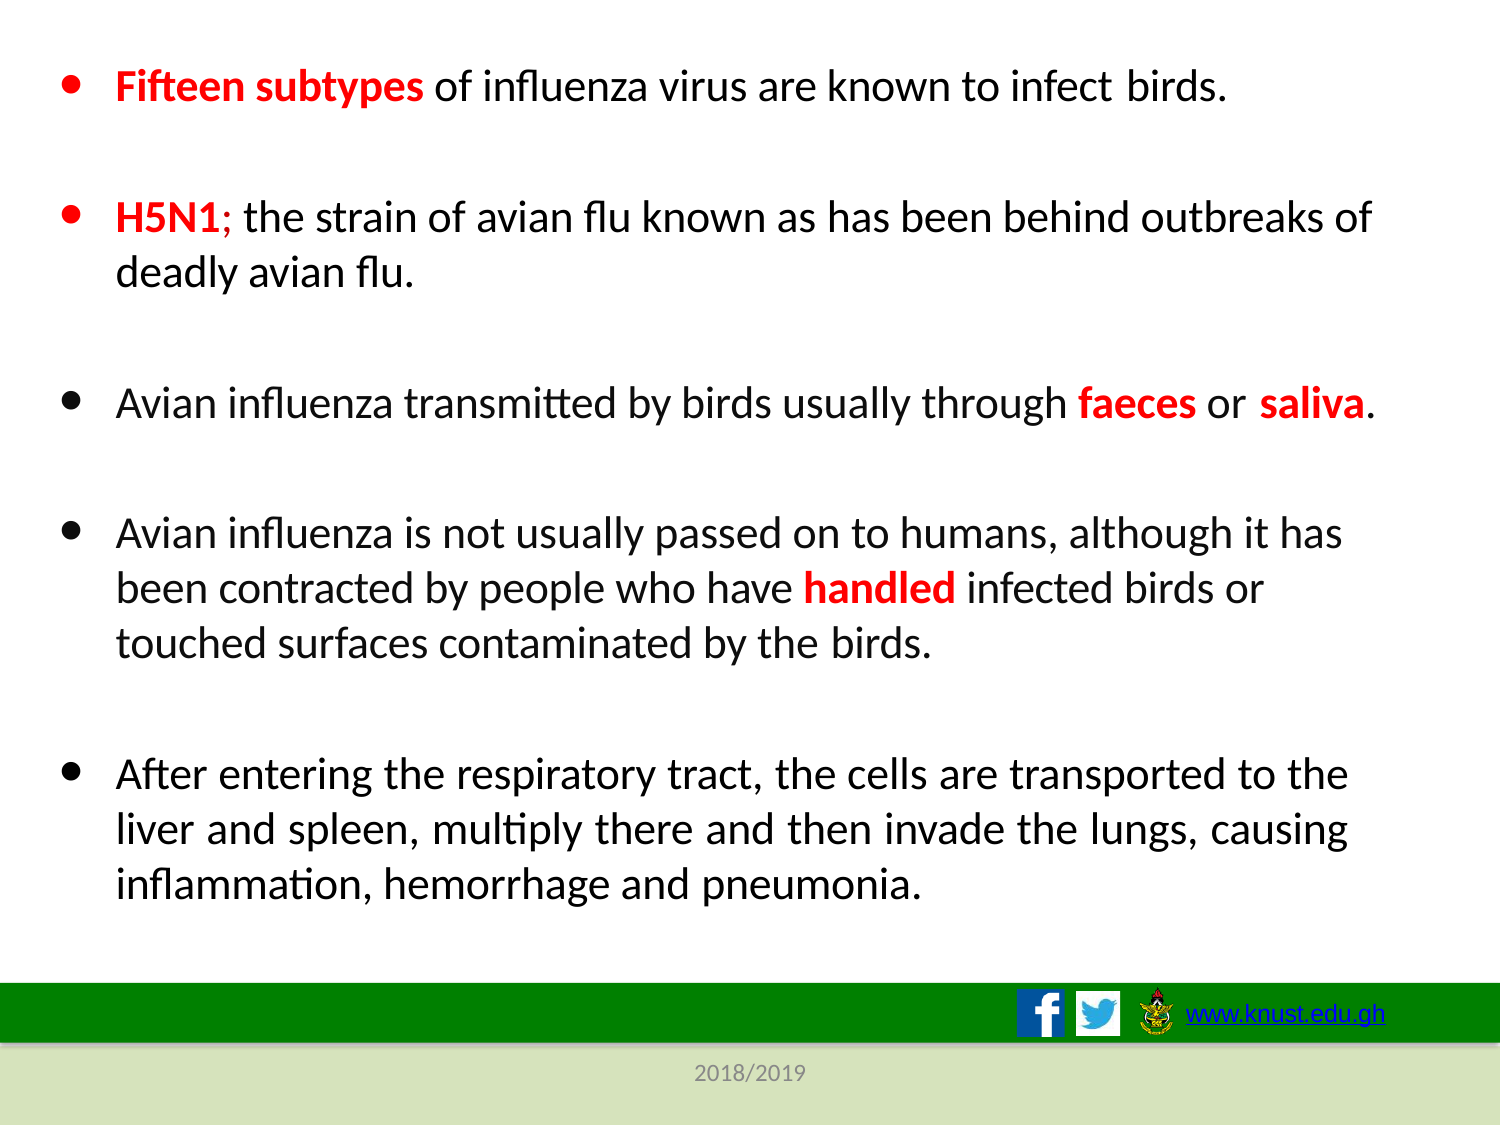

Fifteen subtypes of influenza virus are known to infect birds.

H5N1; the strain of avian flu known as has been behind outbreaks of  deadly avian flu.

Avian influenza transmitted by birds usually through faeces or saliva.

Avian influenza is not usually passed on to humans, although it has  been contracted by people who have handled infected birds or  touched surfaces contaminated by the birds.

After entering the respiratory tract, the cells are transported to the  liver and spleen, multiply there and then invade the lungs, causing  inflammation, hemorrhage and pneumonia.
www.knust.edu.gh
2018/2019